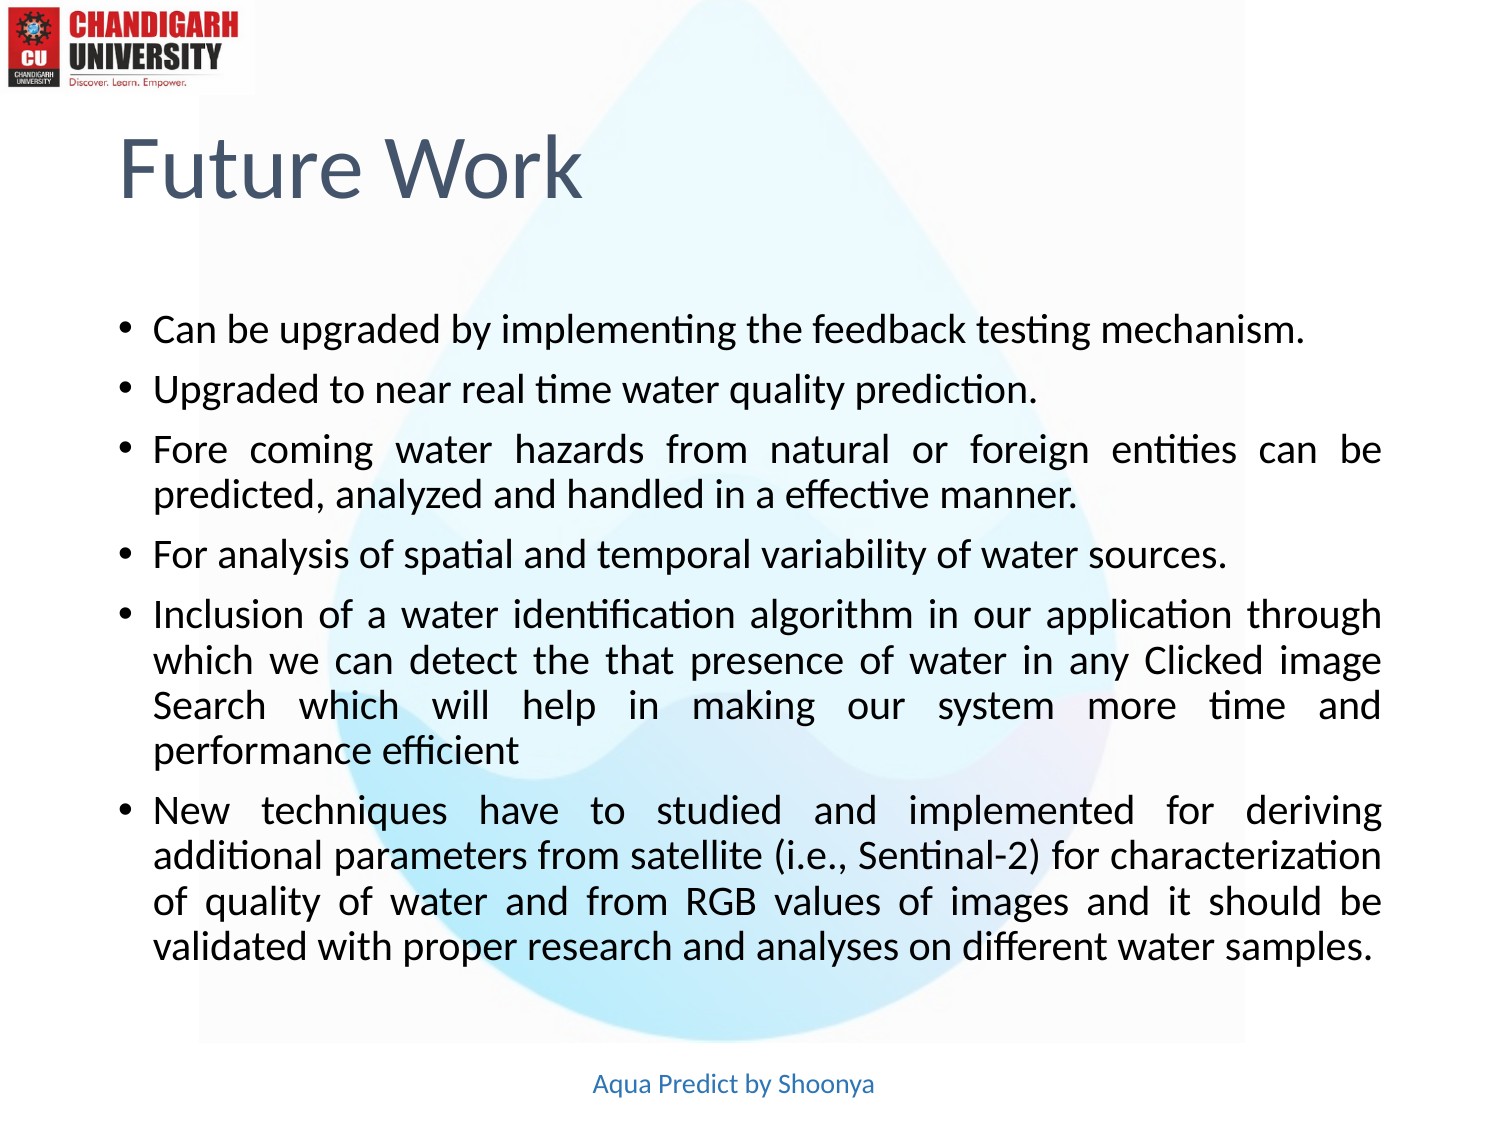

# Future Work
Can be upgraded by implementing the feedback testing mechanism.
Upgraded to near real time water quality prediction.
Fore coming water hazards from natural or foreign entities can be predicted, analyzed and handled in a effective manner.
For analysis of spatial and temporal variability of water sources.
Inclusion of a water identification algorithm in our application through which we can detect the that presence of water in any Clicked image Search which will help in making our system more time and performance efficient
New techniques have to studied and implemented for deriving additional parameters from satellite (i.e., Sentinal-2) for characterization of quality of water and from RGB values of images and it should be validated with proper research and analyses on different water samples.